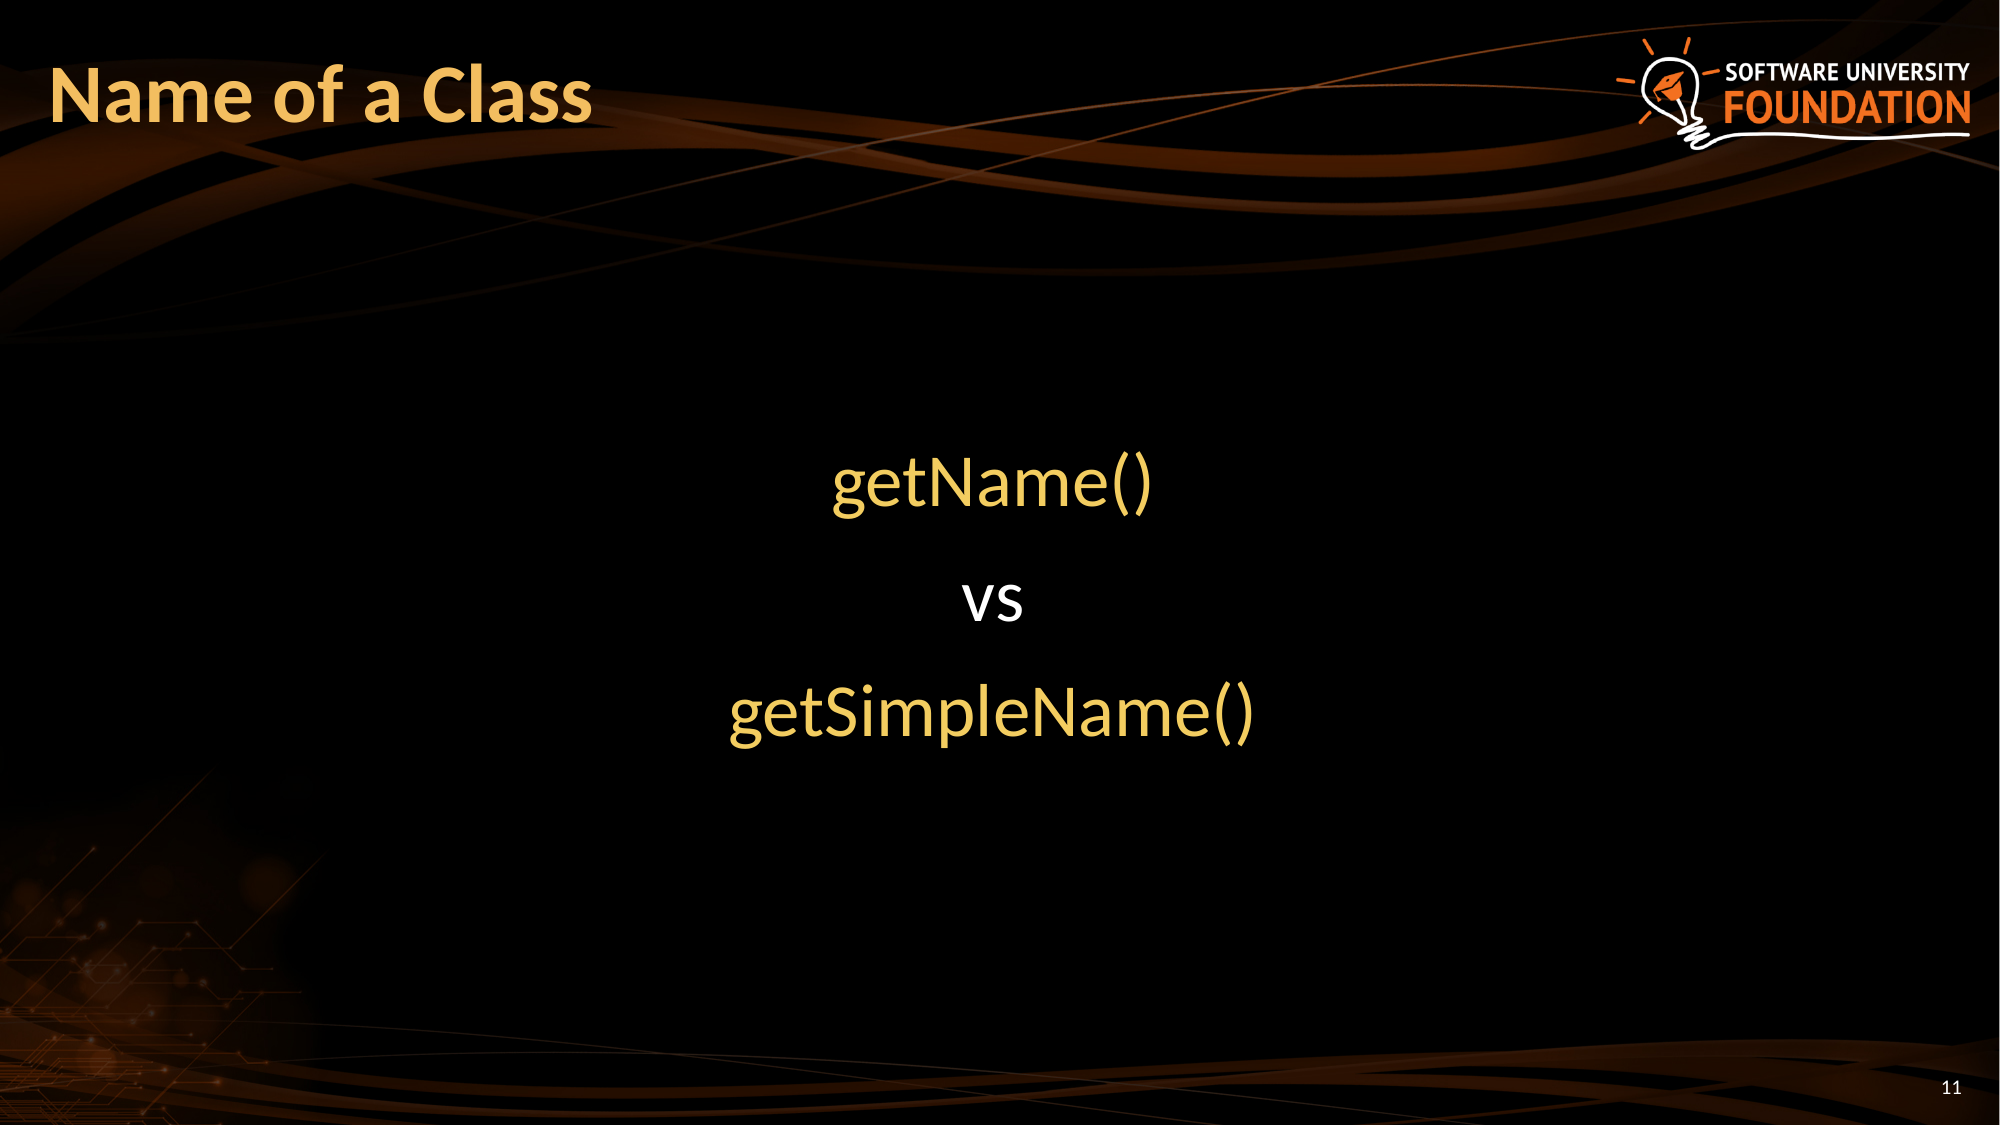

# Name of a Class

getName()
vs
getSimpleName()
11